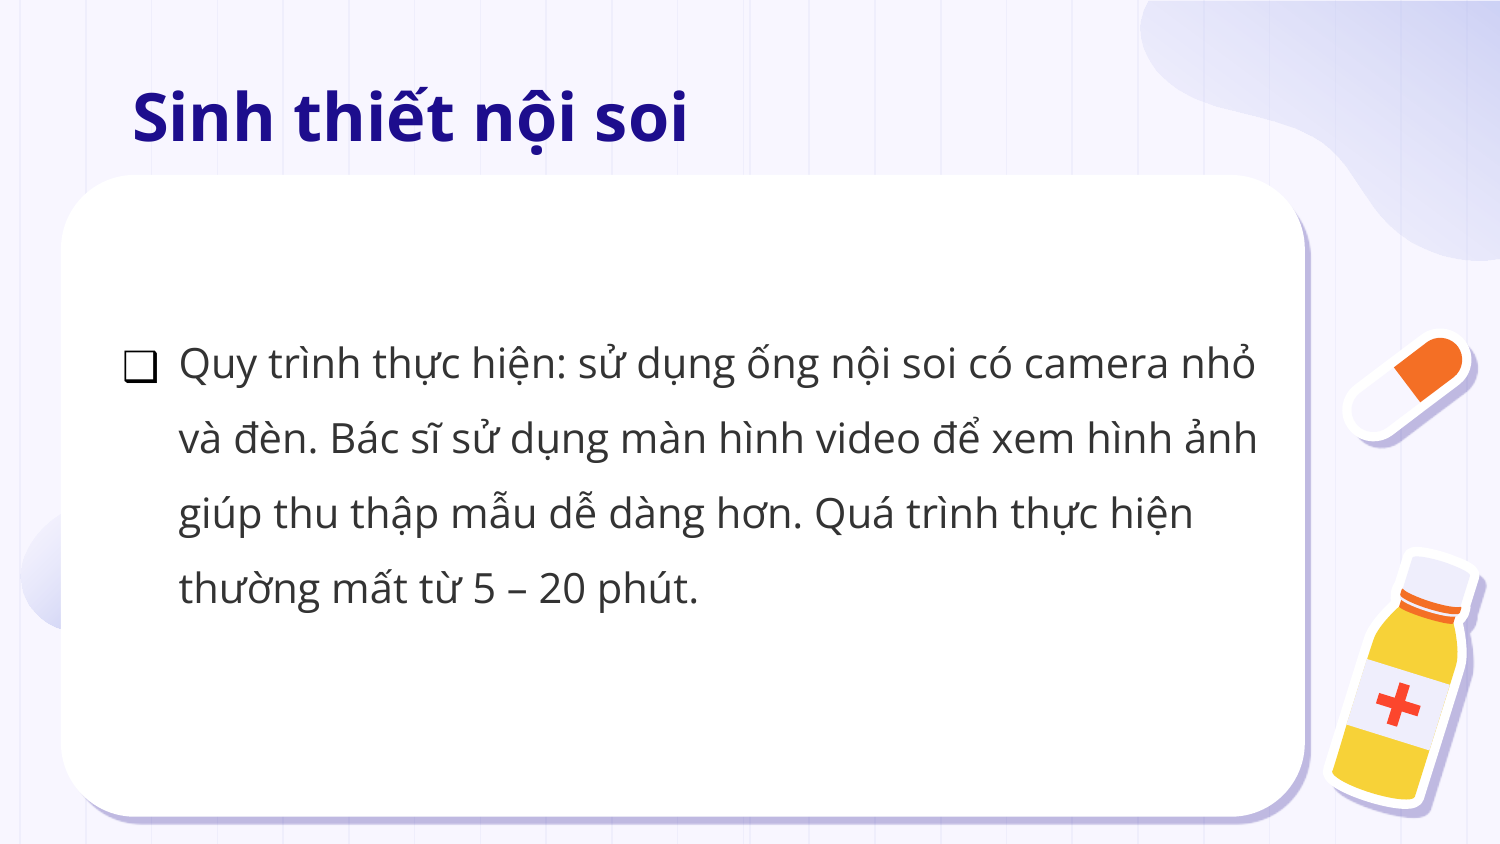

# Sinh thiết nội soi

Quy trình thực hiện: sử dụng ống nội soi có camera nhỏ và đèn. Bác sĩ sử dụng màn hình video để xem hình ảnh giúp thu thập mẫu dễ dàng hơn. Quá trình thực hiện thường mất từ 5 – 20 phút.